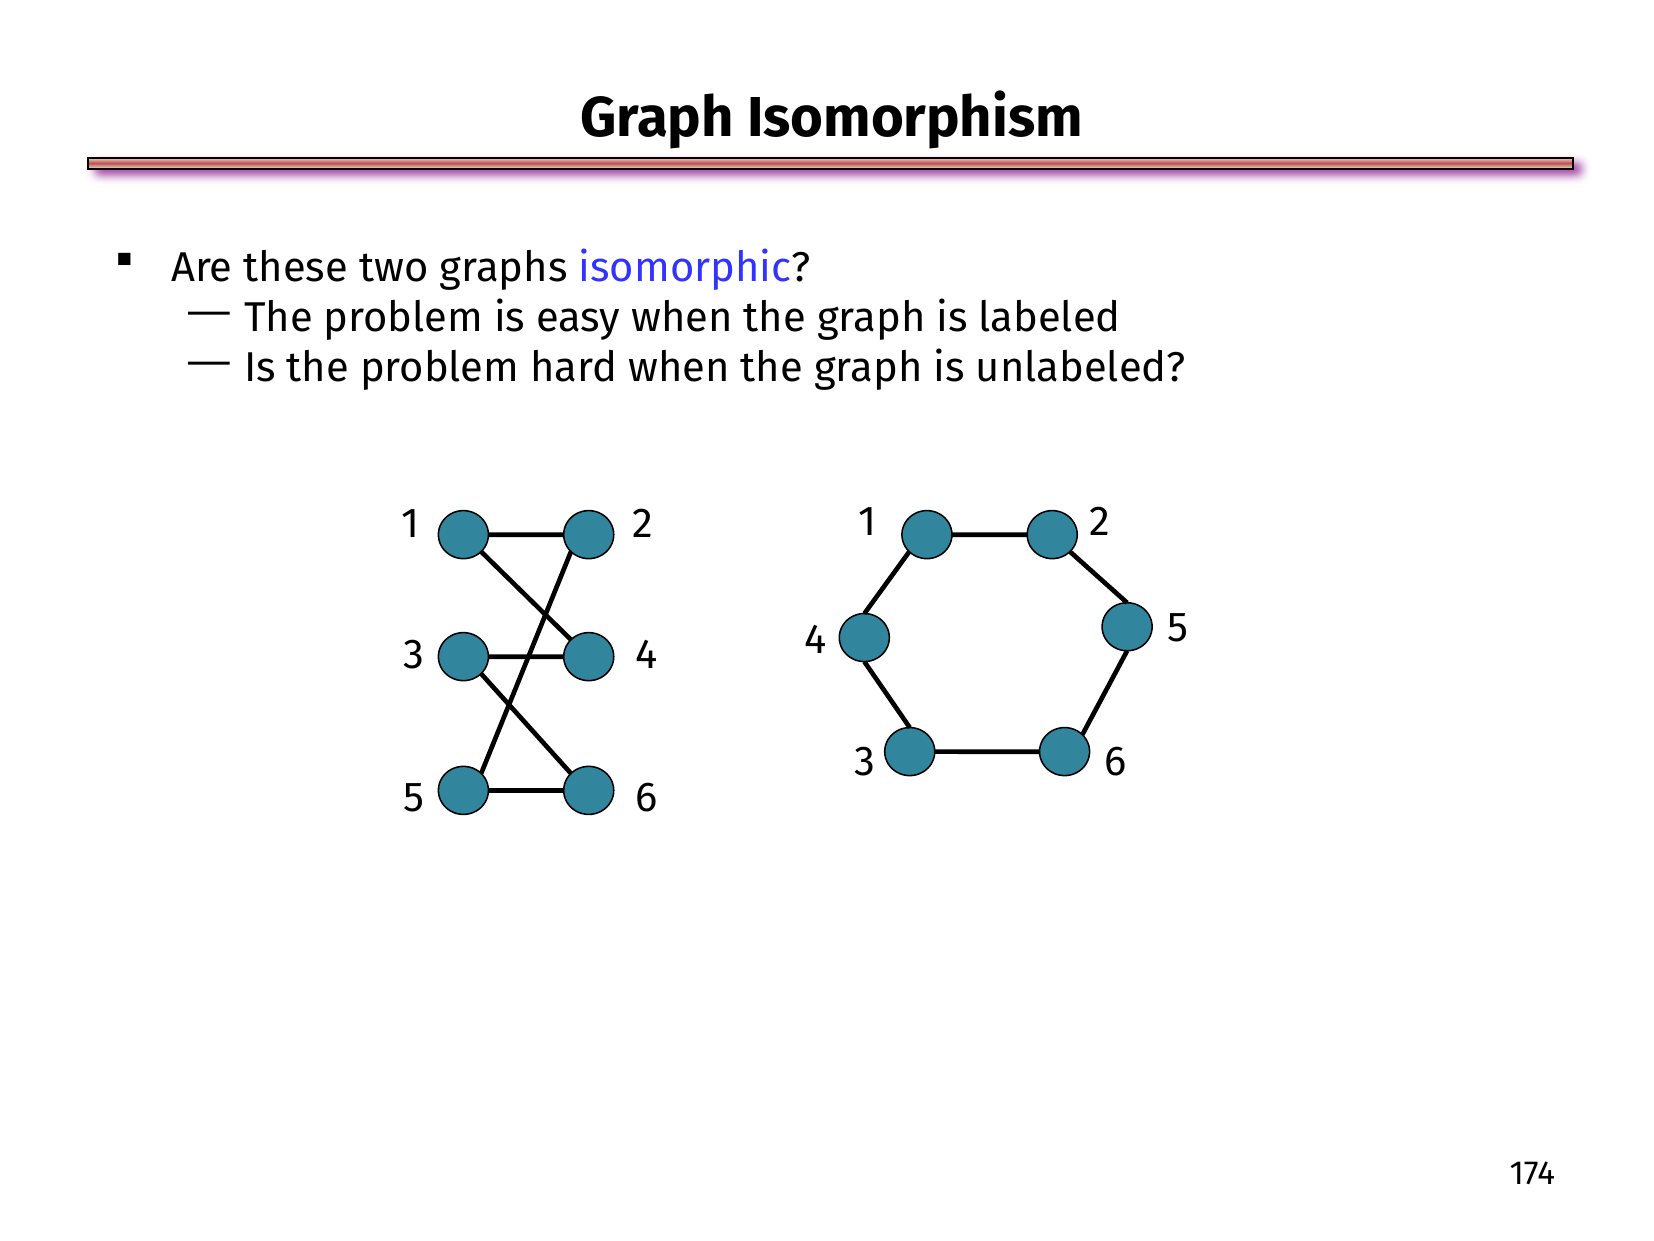

Graph Isomorphism

Are these two graphs isomorphic?
The problem is easy when the graph is labeled
Is the problem hard when the graph is unlabeled?
1
2
1
2

5

4

3
4

3
6

5
6

174